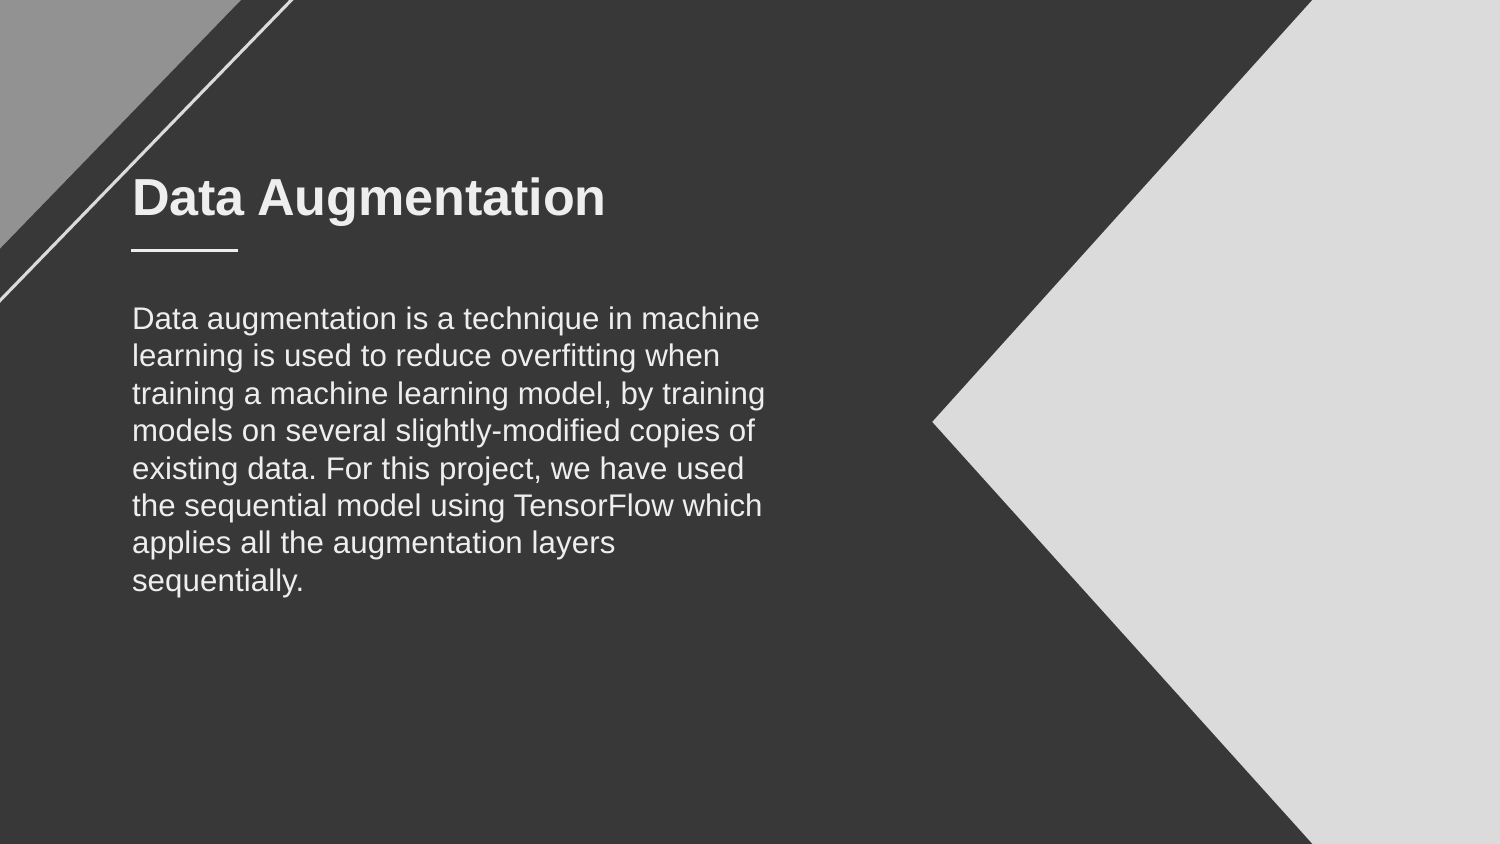

# Data Augmentation
Data augmentation is a technique in machine learning is used to reduce overfitting when training a machine learning model, by training models on several slightly-modified copies of existing data. For this project, we have used the sequential model using TensorFlow which applies all the augmentation layers sequentially.